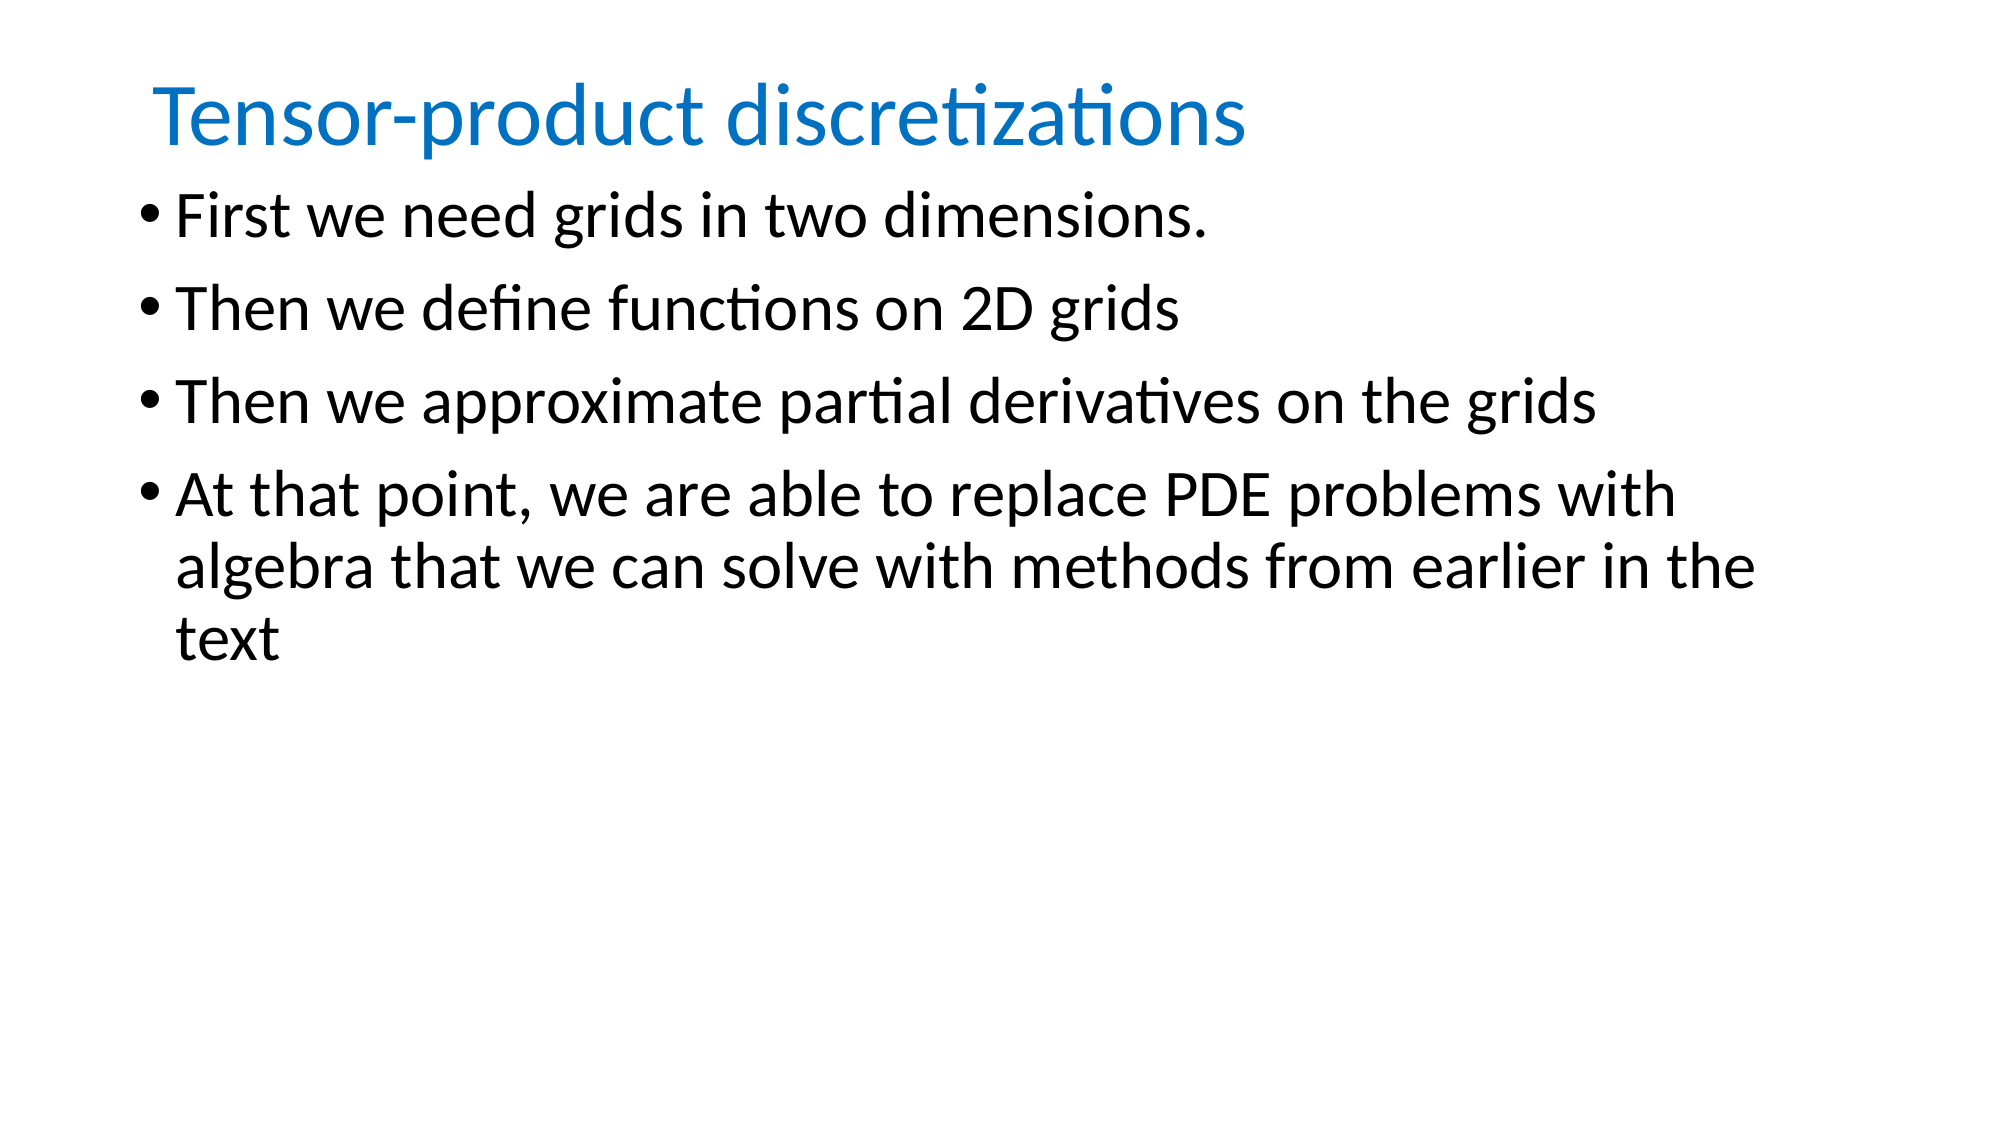

# Tensor-product discretizations
First we need grids in two dimensions.
Then we define functions on 2D grids
Then we approximate partial derivatives on the grids
At that point, we are able to replace PDE problems with algebra that we can solve with methods from earlier in the text